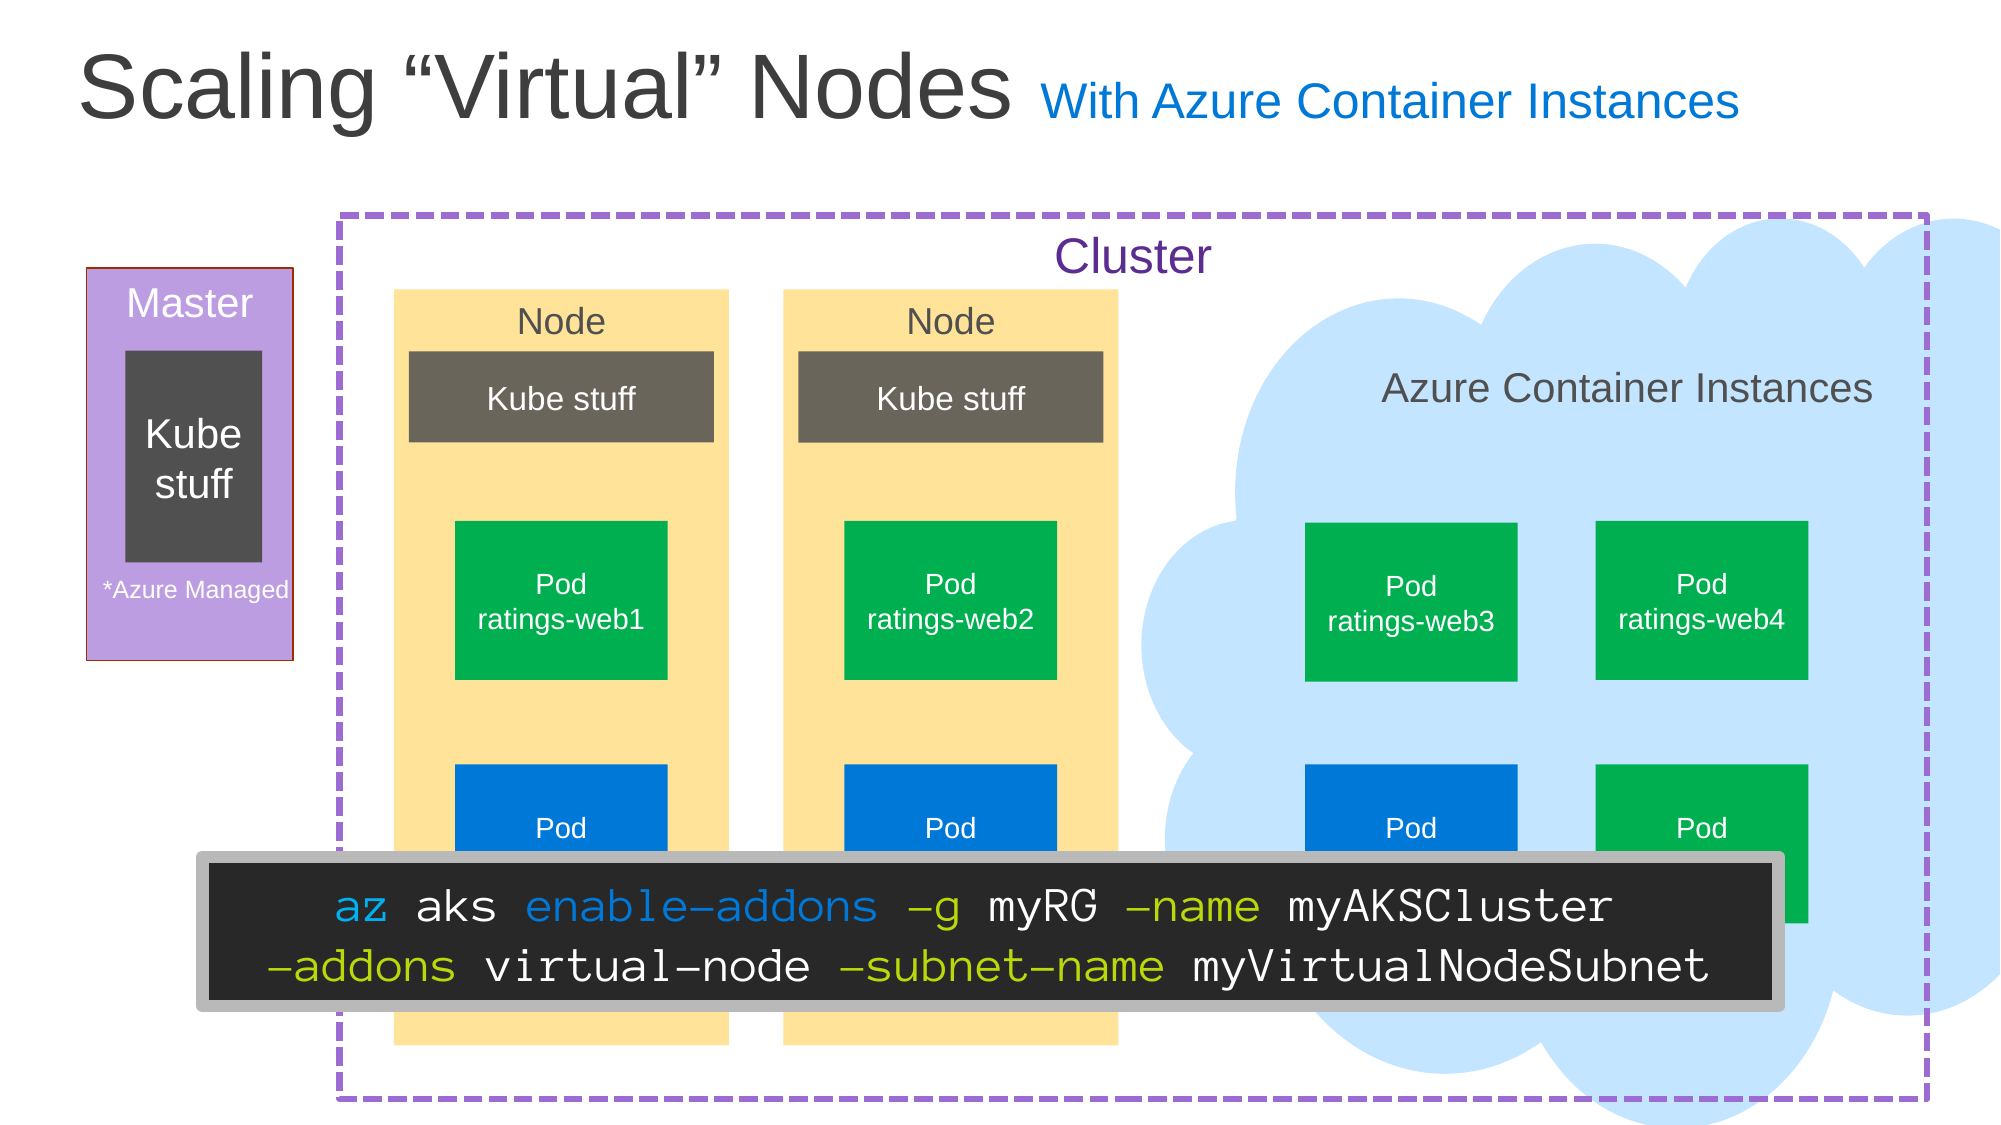

Scaling “Virtual” Nodes With Azure Container Instances
Cluster
Azure Container Instances
Master
Node
Node
Kube stuff
Kube stuff
Kube stuff
Pod
ratings-web2
Pod
ratings-web4
Pod
ratings-web1
Pod
ratings-web3
*Azure Managed
Pod
ratings-api3
Pod
ratings-web5
Pod
ratings-api2
Pod
ratings-api1
az aks enable-addons –g myRG –name myAKSCluster
–addons virtual-node –subnet-name myVirtualNodeSubnet